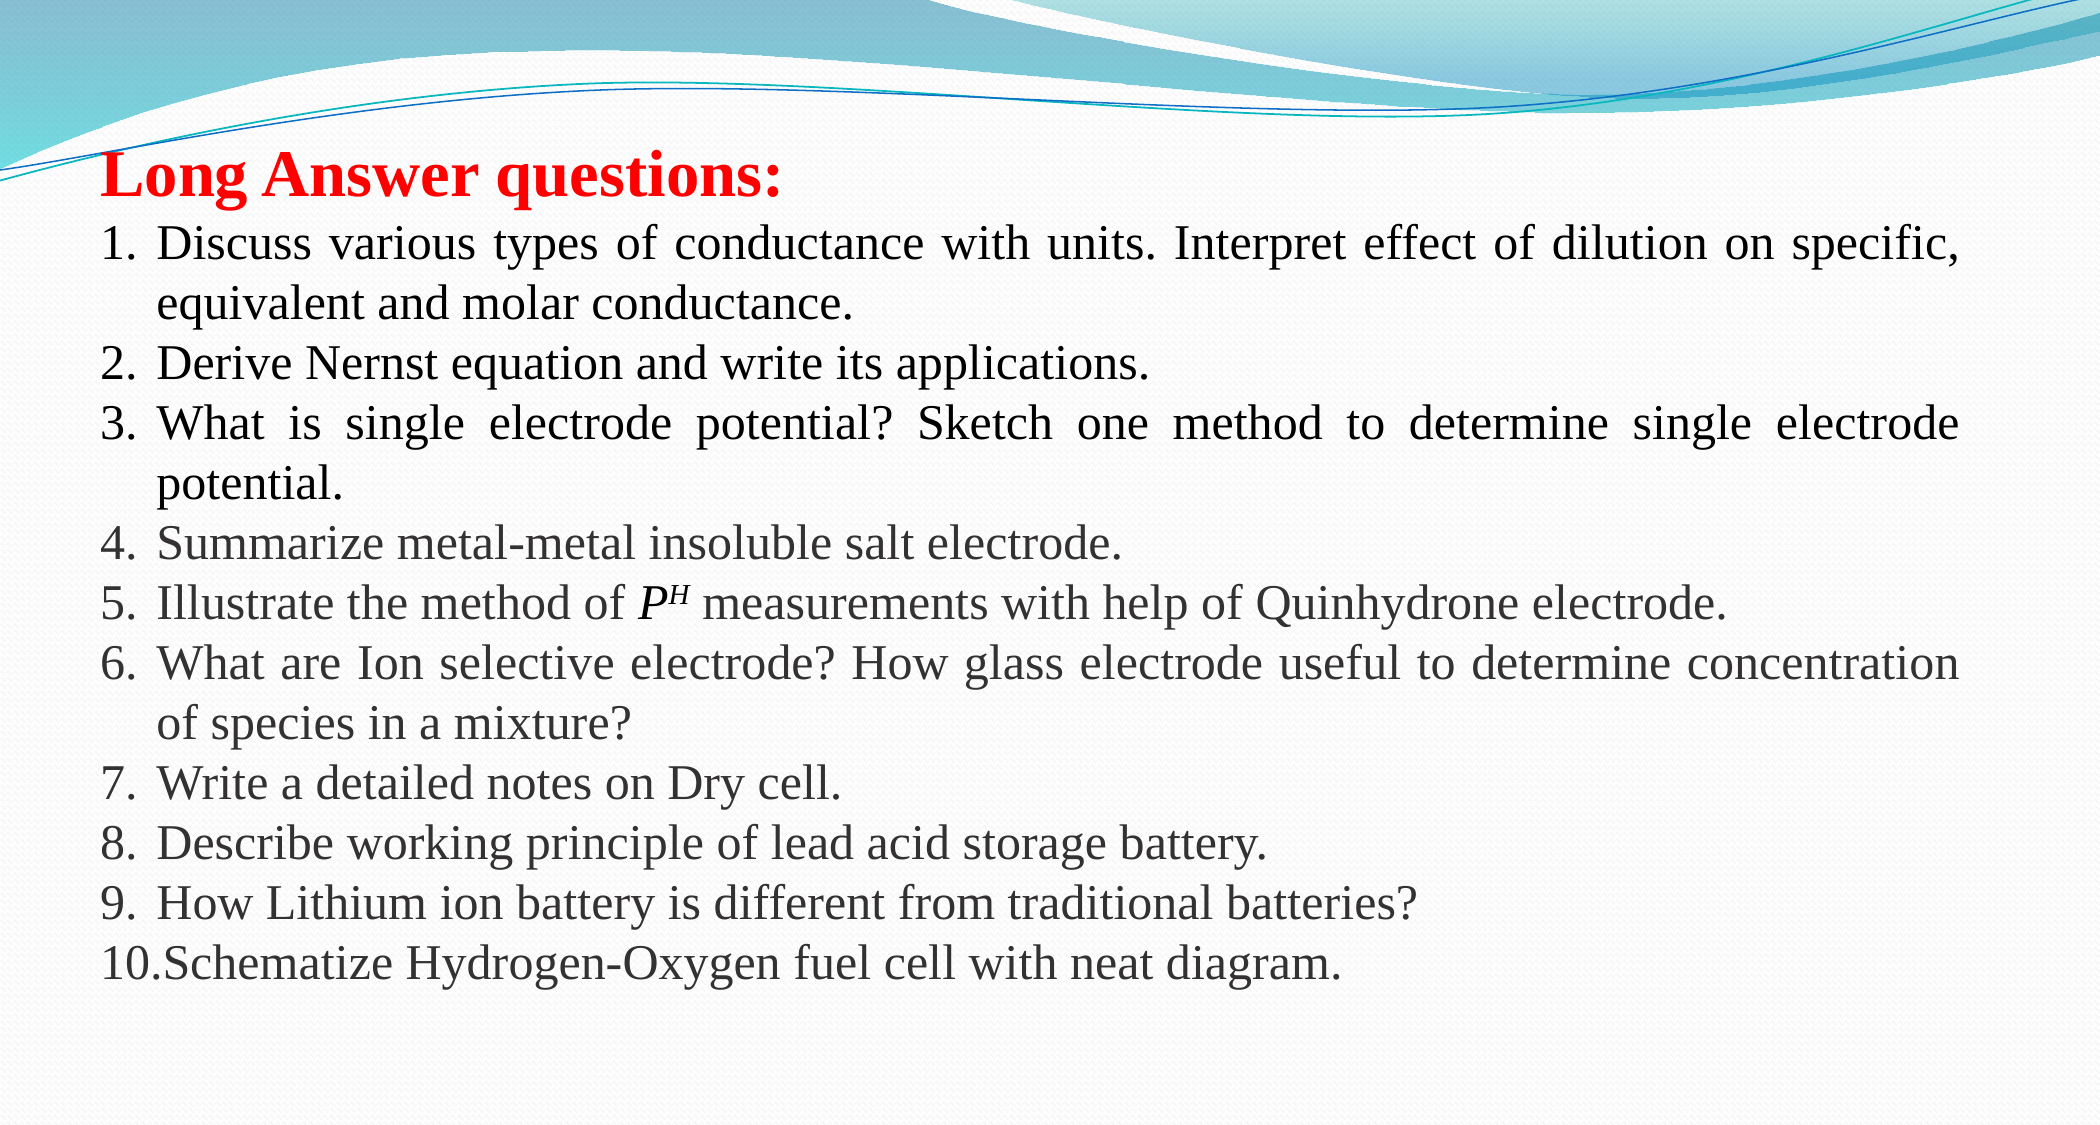

Long Answer questions:
Discuss various types of conductance with units. Interpret effect of dilution on specific, equivalent and molar conductance.
Derive Nernst equation and write its applications.
What is single electrode potential? Sketch one method to determine single electrode potential.
Summarize metal-metal insoluble salt electrode.
Illustrate the method of PH measurements with help of Quinhydrone electrode.
What are Ion selective electrode? How glass electrode useful to determine concentration of species in a mixture?
Write a detailed notes on Dry cell.
Describe working principle of lead acid storage battery.
How Lithium ion battery is different from traditional batteries?
Schematize Hydrogen-Oxygen fuel cell with neat diagram.